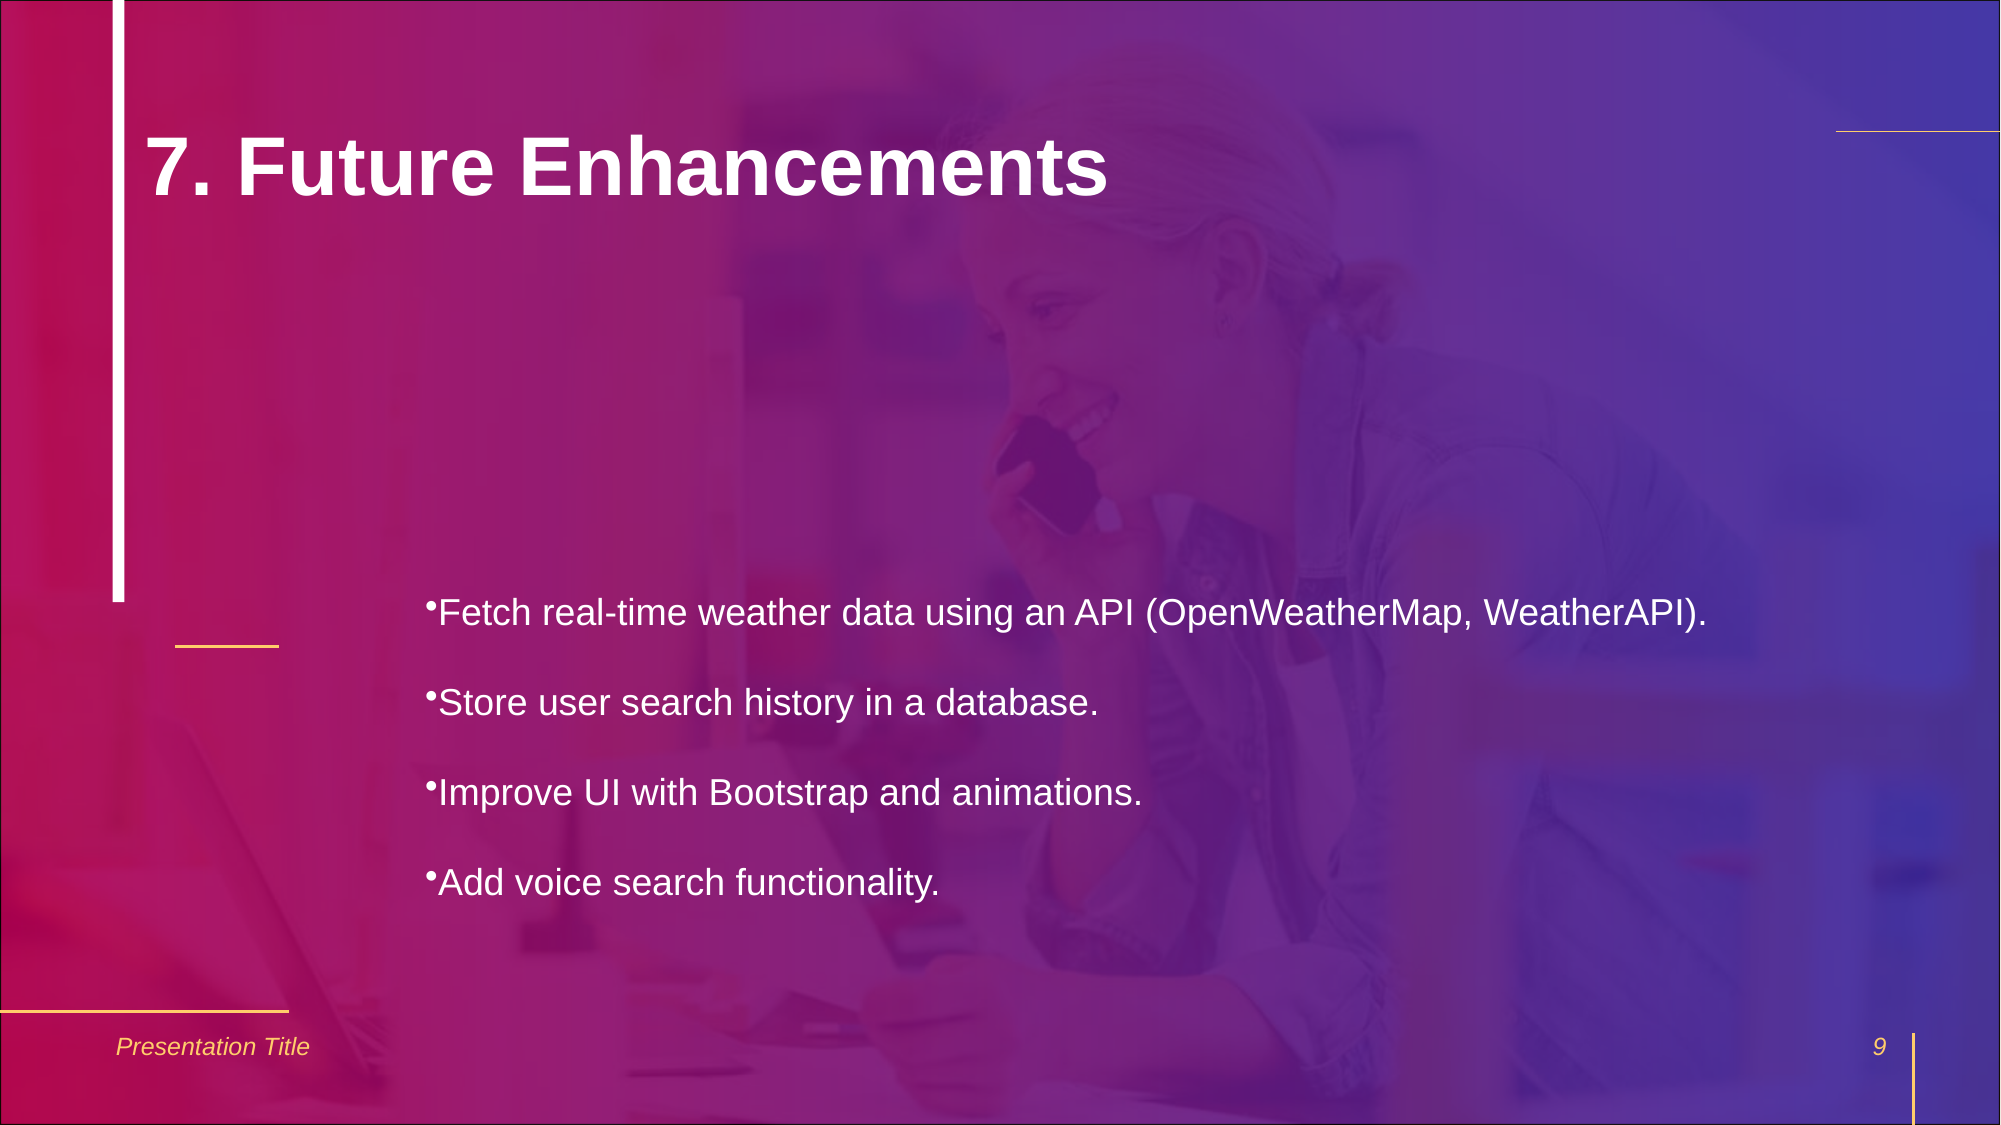

# 7. Future Enhancements

Fetch real-time weather data using an API (OpenWeatherMap, WeatherAPI).

Store user search history in a database.

Improve UI with Bootstrap and animations.

Add voice search functionality.
Presentation Title
9